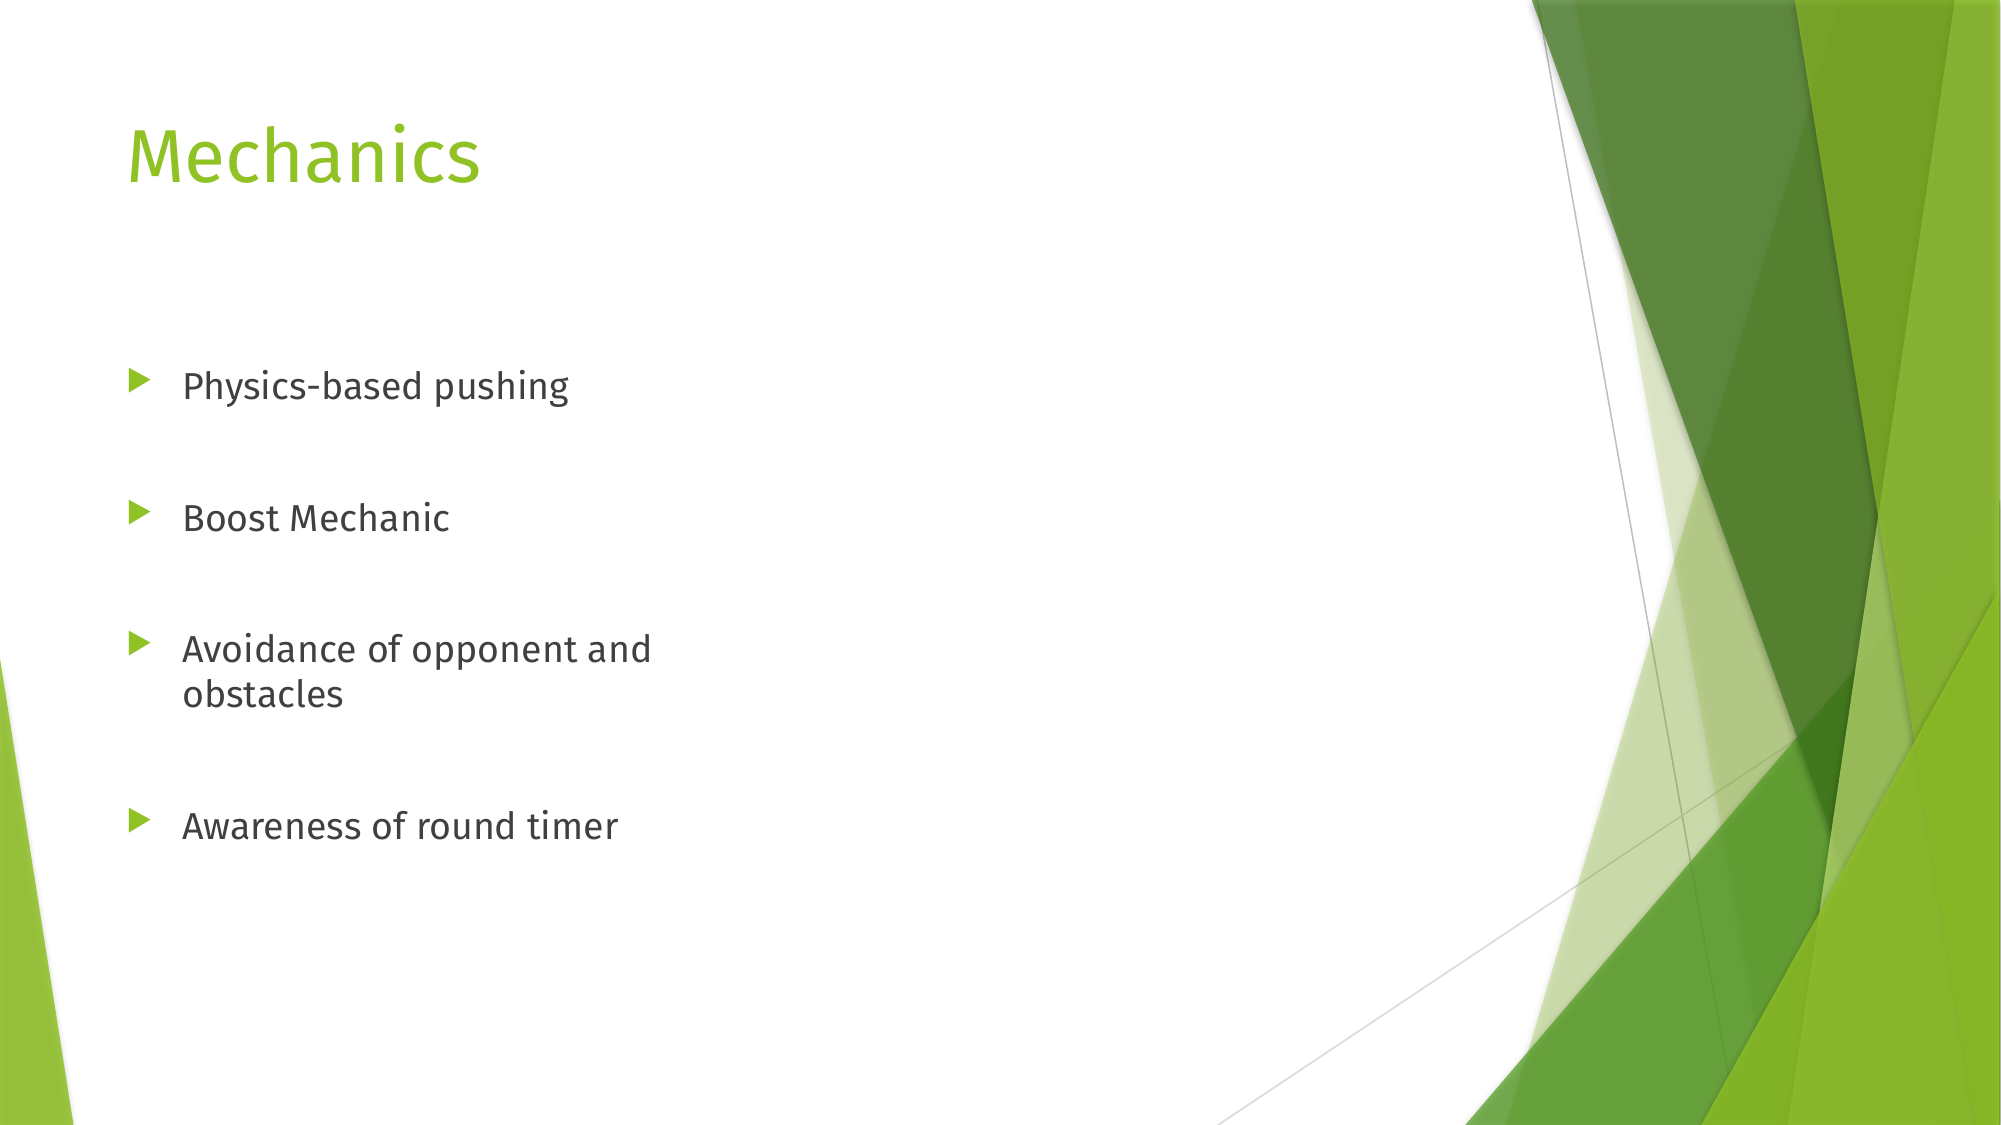

# Mechanics
Physics-based pushing

Boost Mechanic

Avoidance of opponent and obstacles

Awareness of round timer